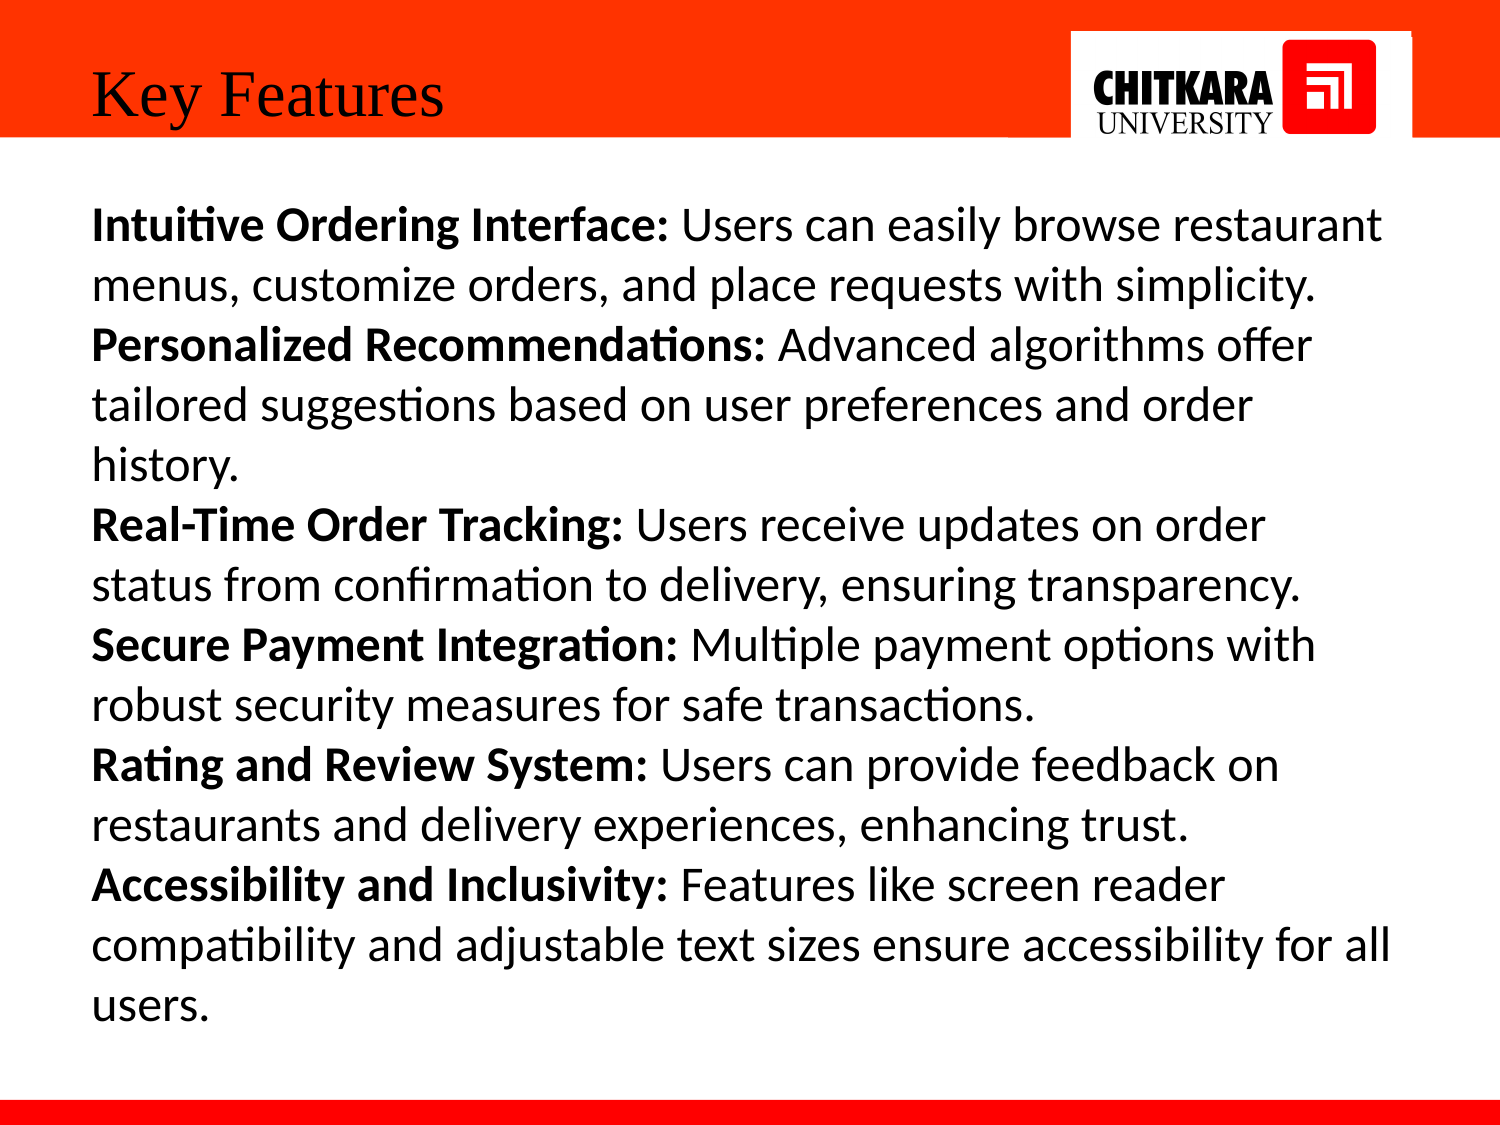

Key Features
Intuitive Ordering Interface: Users can easily browse restaurant menus, customize orders, and place requests with simplicity.
Personalized Recommendations: Advanced algorithms offer tailored suggestions based on user preferences and order history.
Real-Time Order Tracking: Users receive updates on order status from confirmation to delivery, ensuring transparency.
Secure Payment Integration: Multiple payment options with robust security measures for safe transactions.
Rating and Review System: Users can provide feedback on restaurants and delivery experiences, enhancing trust.
Accessibility and Inclusivity: Features like screen reader compatibility and adjustable text sizes ensure accessibility for all users.